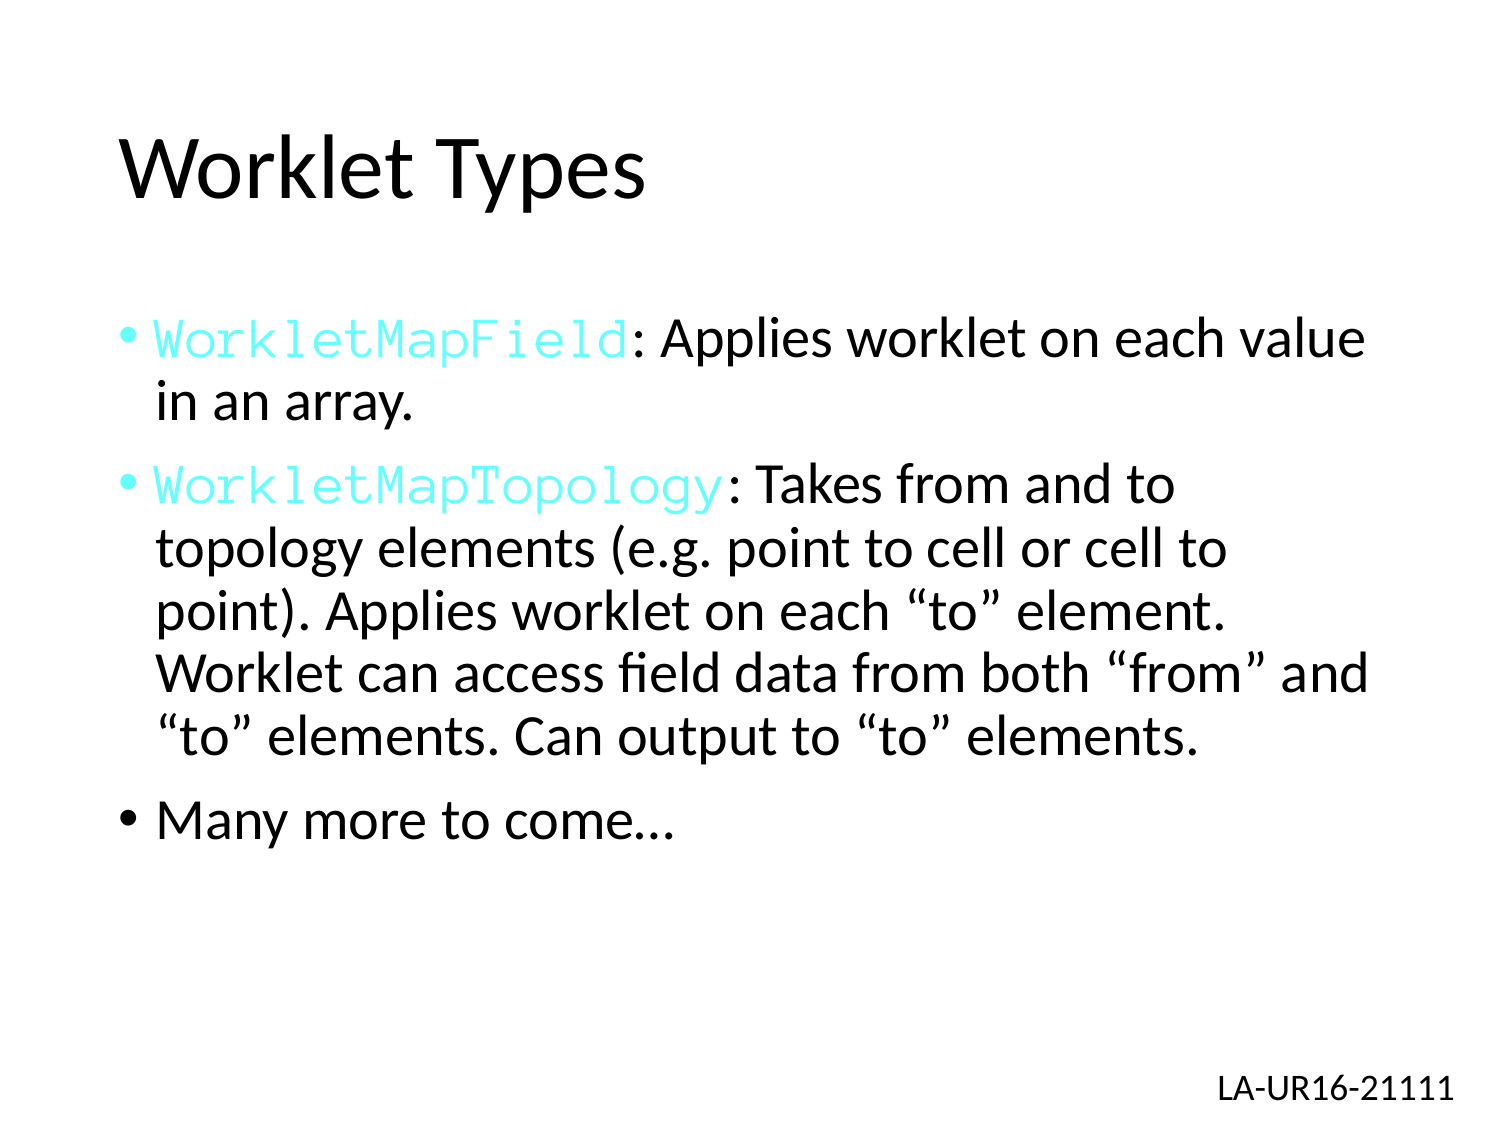

# Worklet Types
WorkletMapField: Applies worklet on each value in an array.
WorkletMapTopology: Takes from and to topology elements (e.g. point to cell or cell to point). Applies worklet on each “to” element. Worklet can access field data from both “from” and “to” elements. Can output to “to” elements.
Many more to come…
LA-UR16-21111